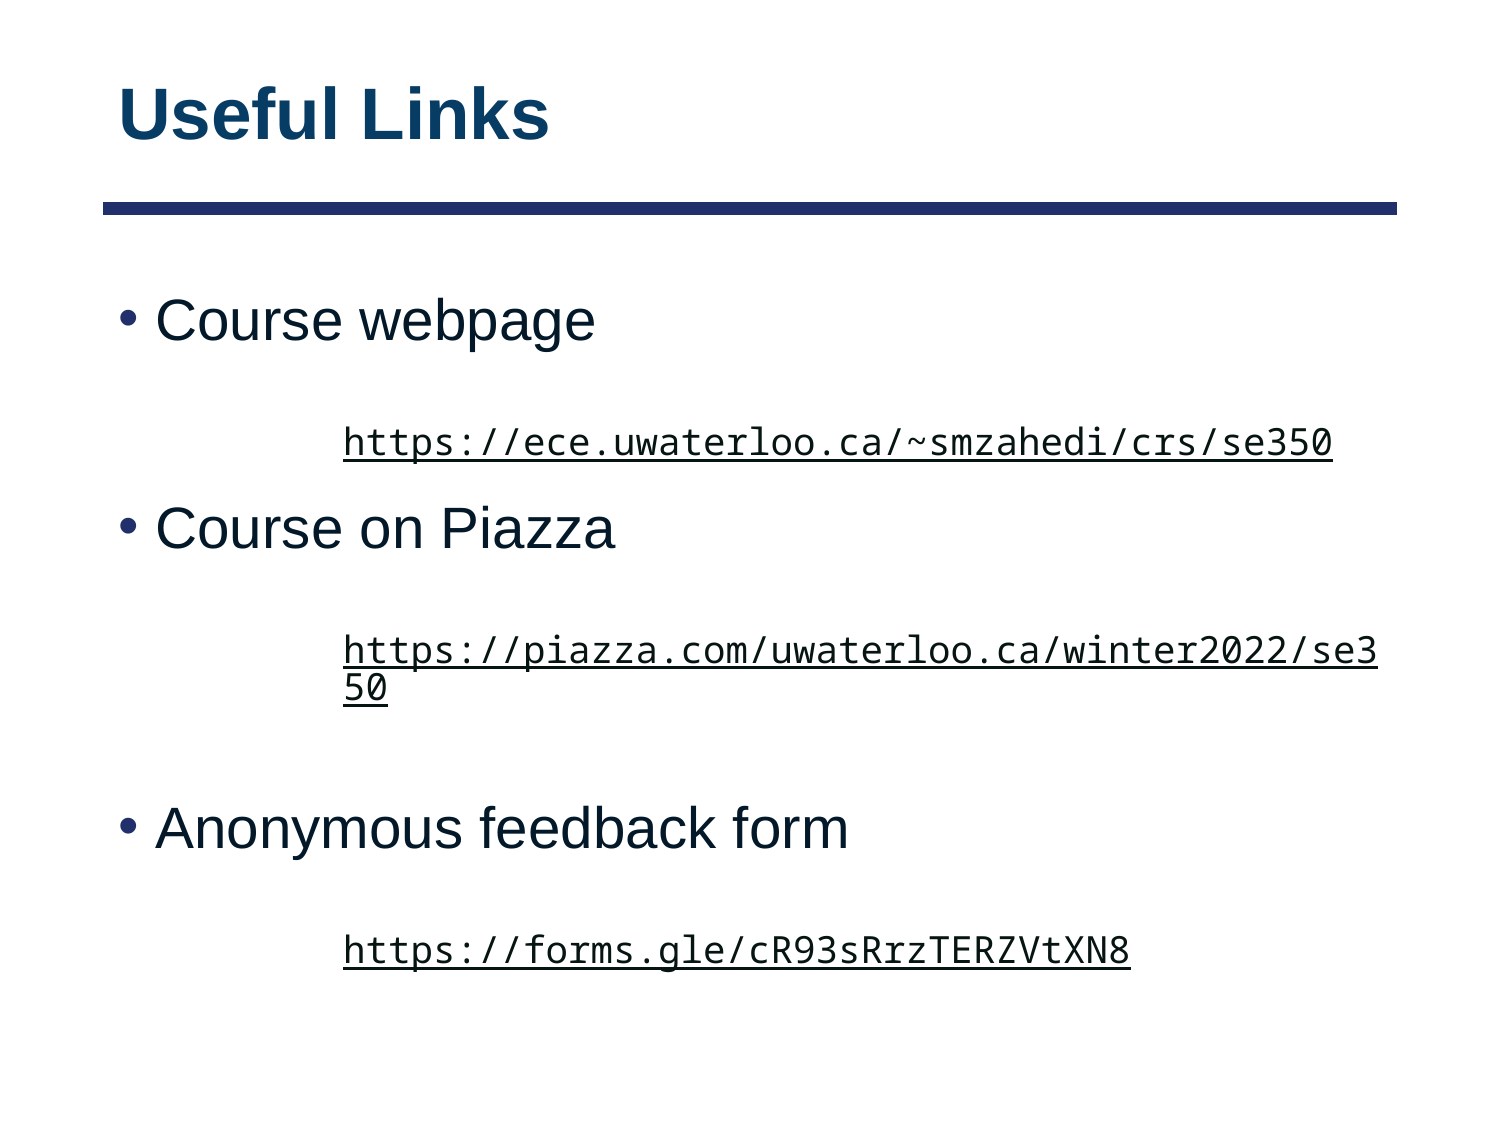

# Useful Links
Course webpage

https://ece.uwaterloo.ca/~smzahedi/crs/se350
Course on Piazza

https://piazza.com/uwaterloo.ca/winter2022/se350

Anonymous feedback form

https://forms.gle/cR93sRrzTERZVtXN8